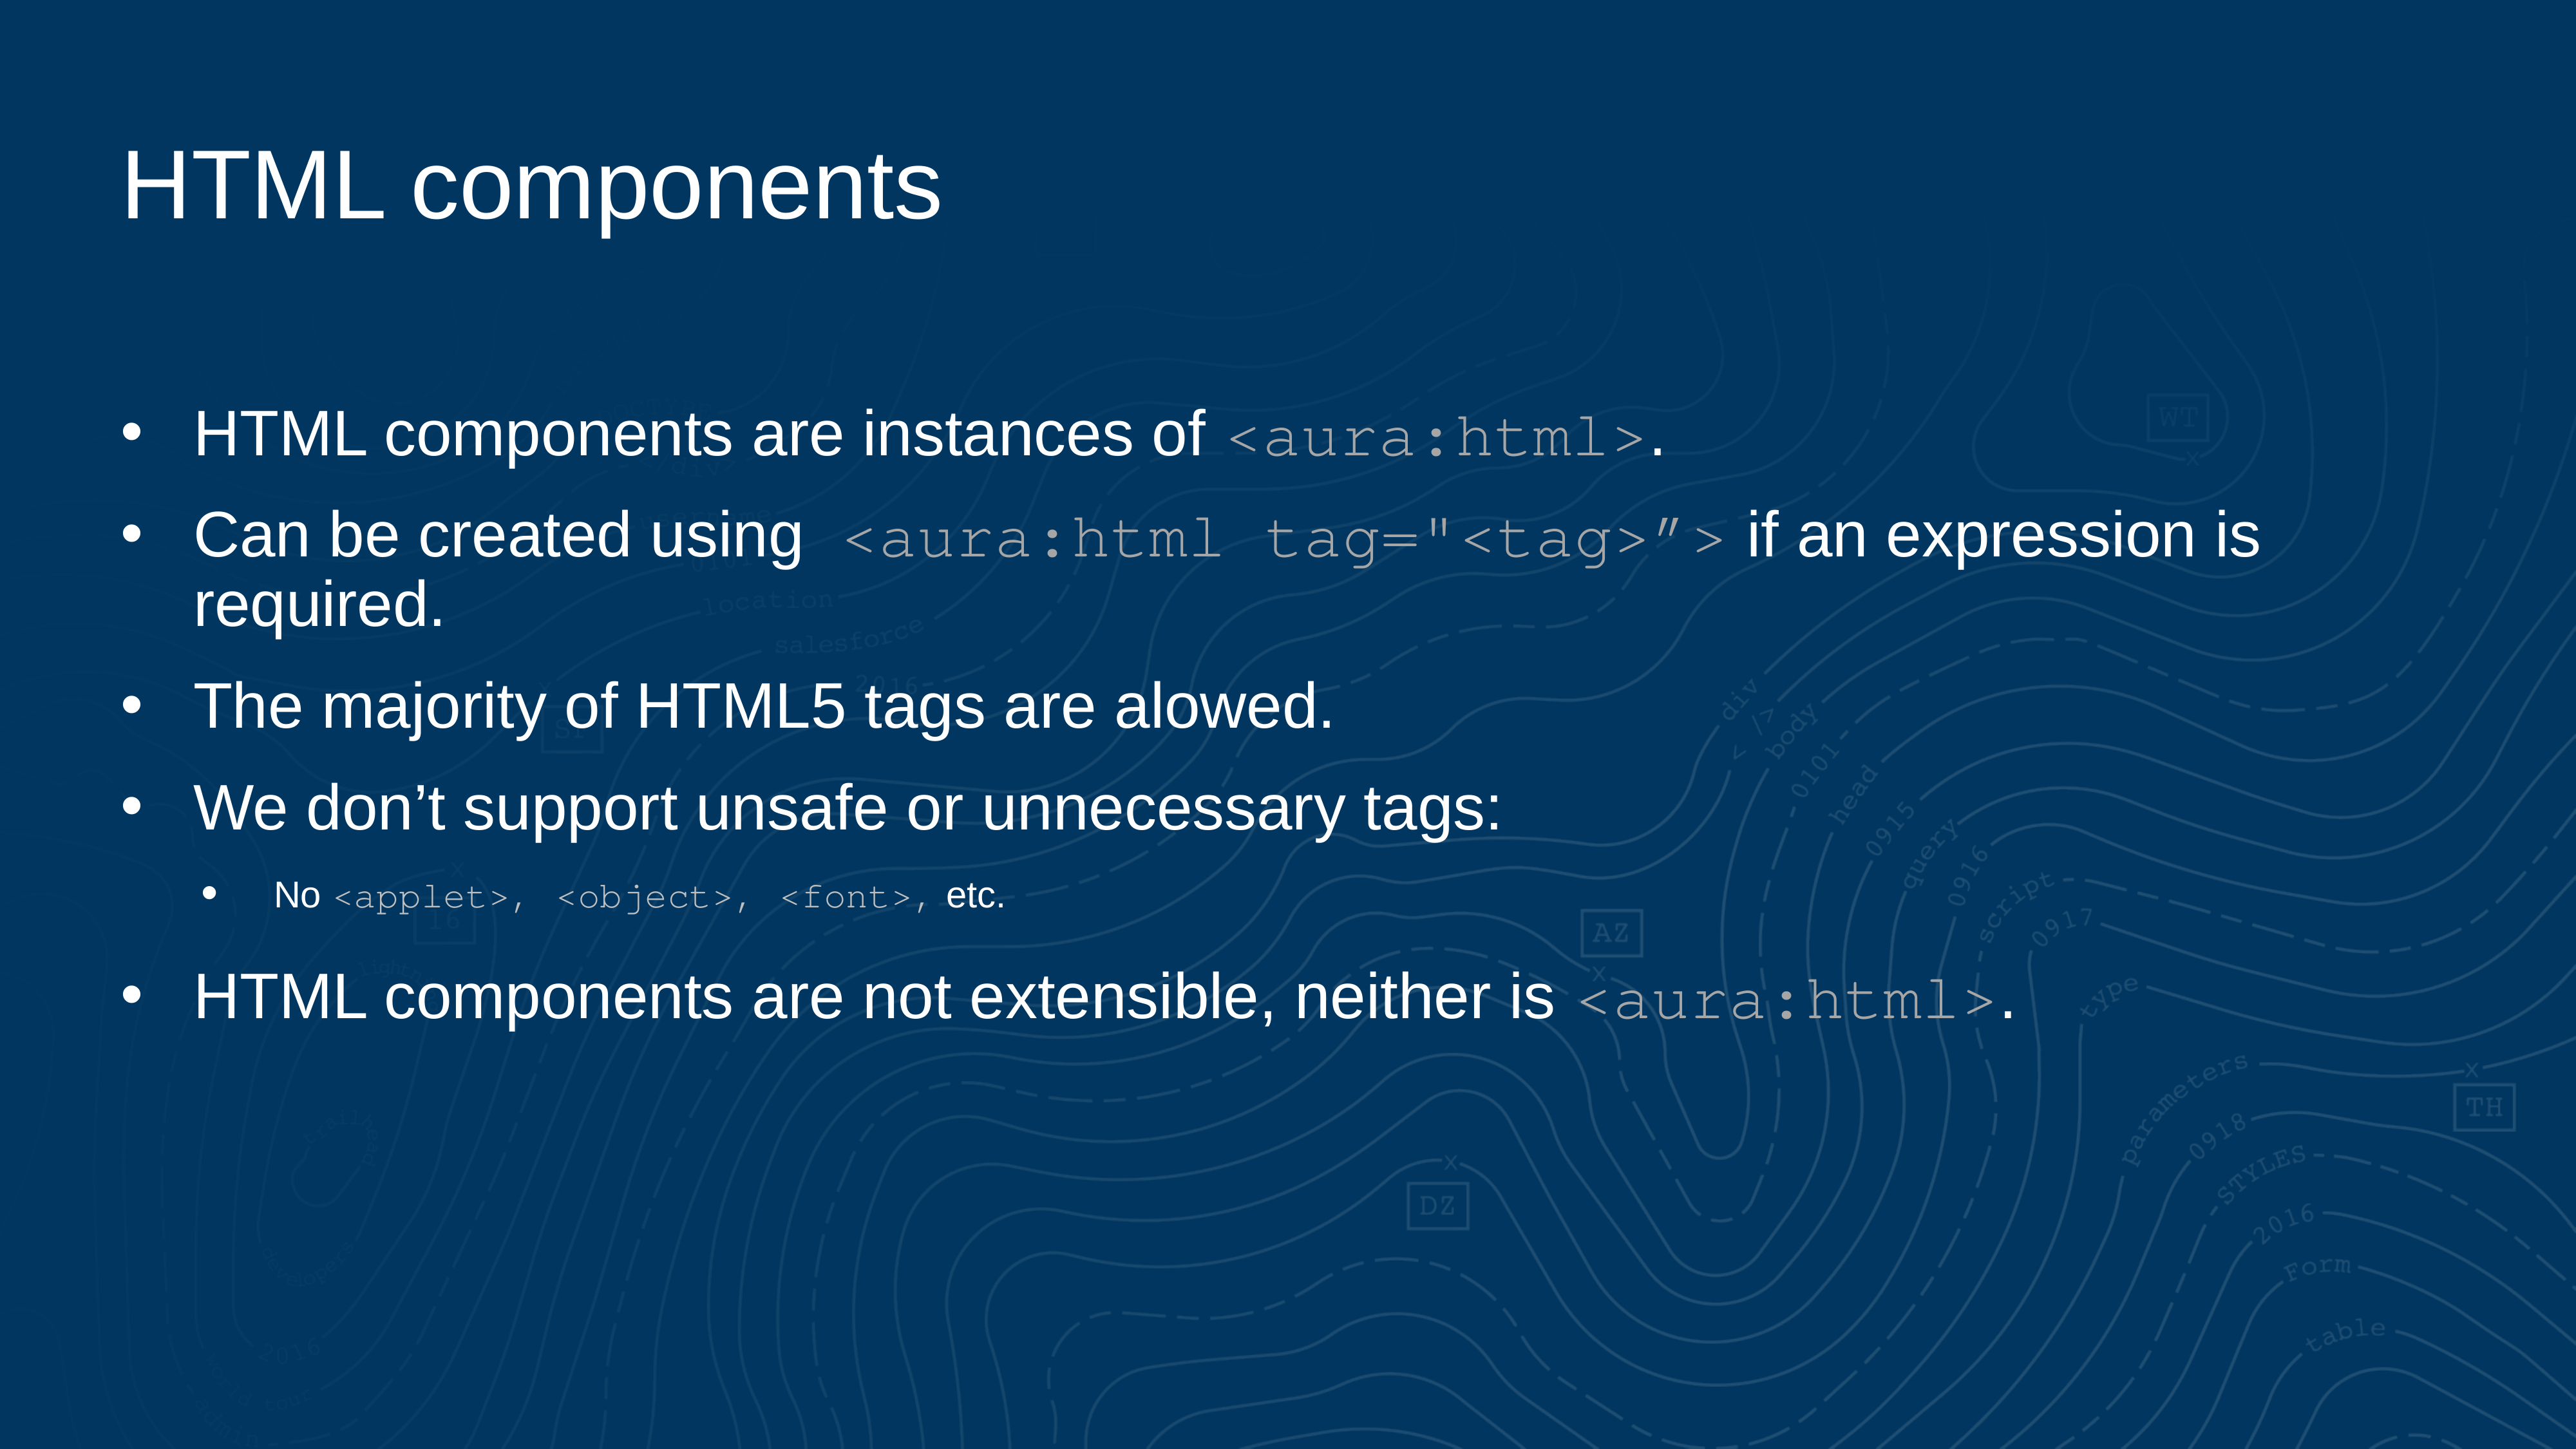

# HTML components
HTML components are instances of <aura:html>.
Can be created using  <aura:html tag="<tag>”> if an expression is required.
The majority of HTML5 tags are alowed.
We don’t support unsafe or unnecessary tags:
No <applet>, <object>, <font>, etc.
HTML components are not extensible, neither is <aura:html>.